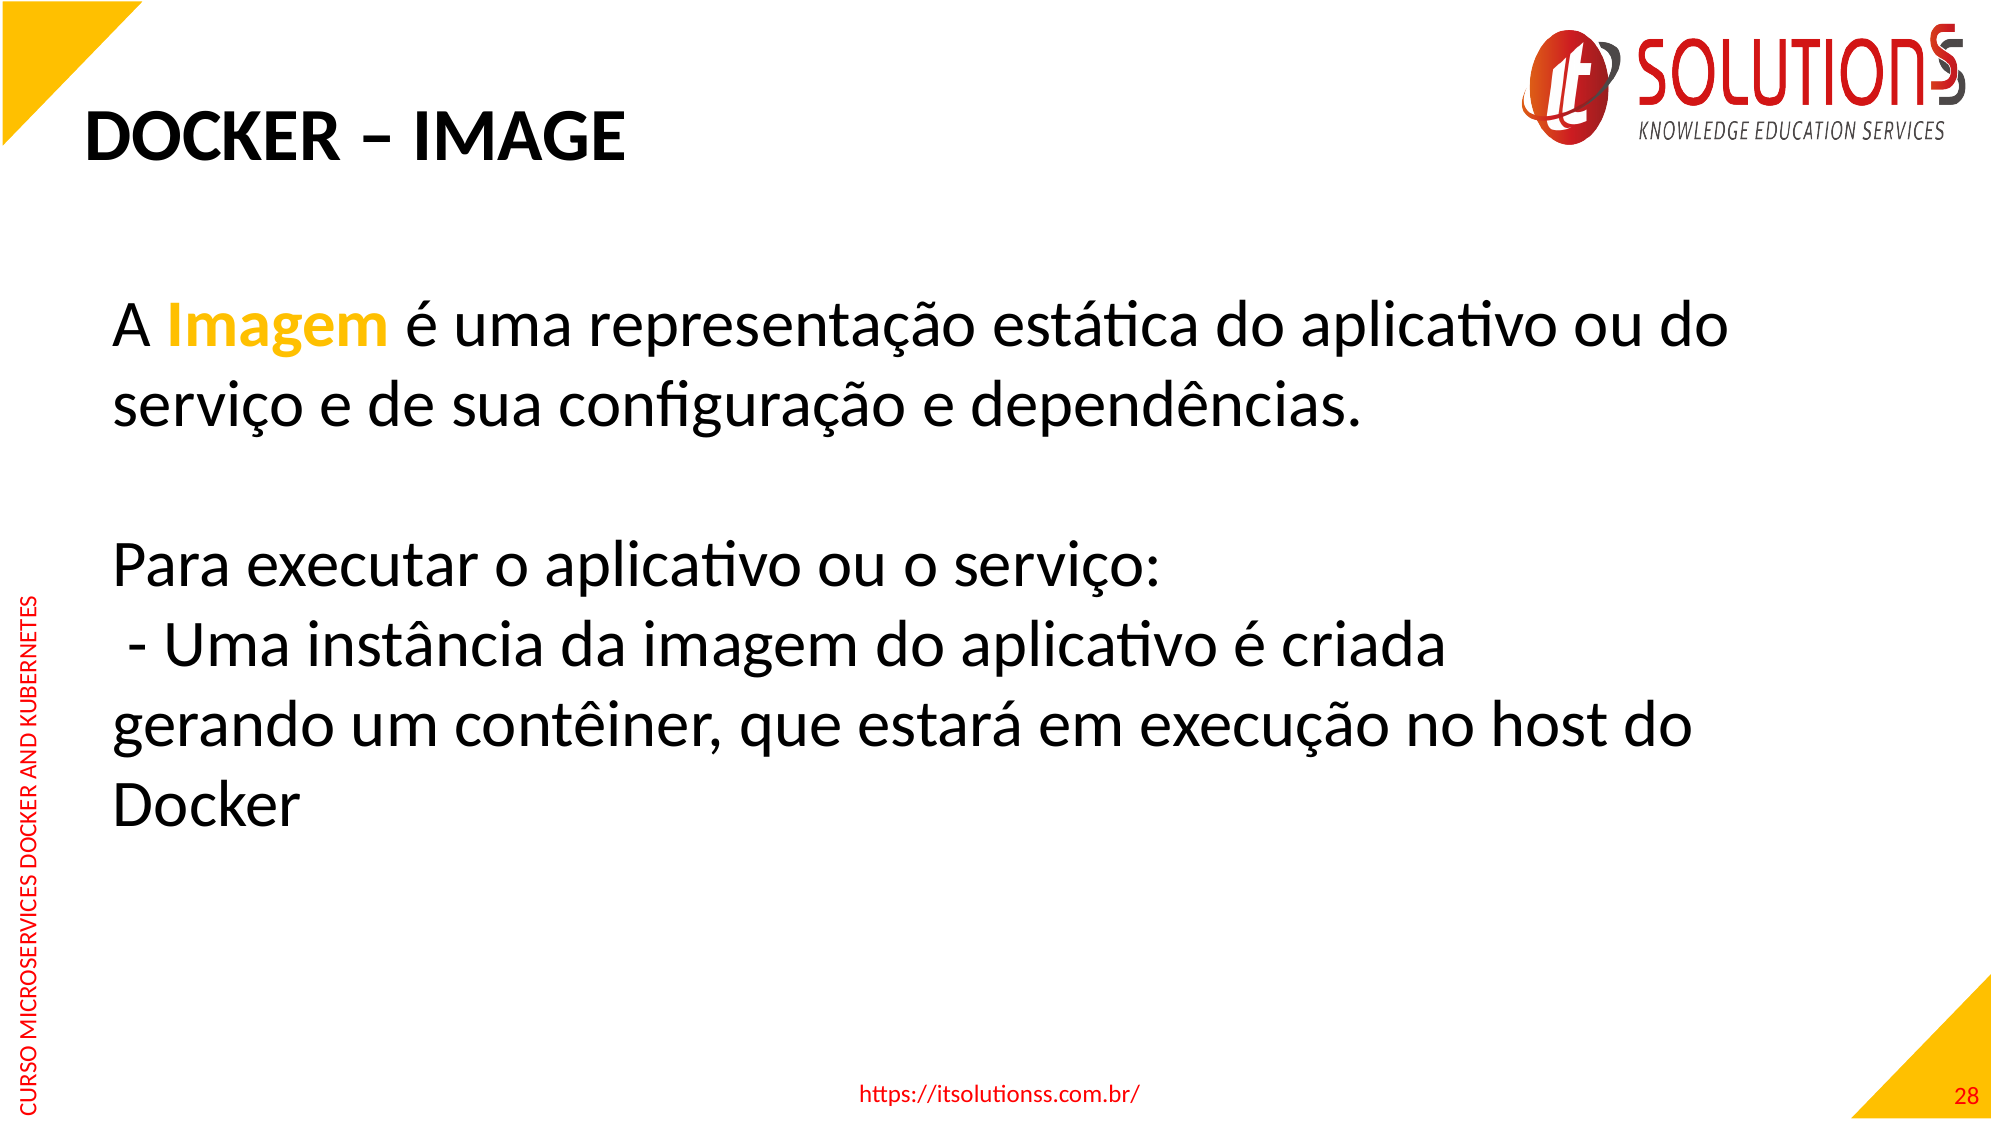

DOCKER – IMAGE
A Imagem é uma representação estática do aplicativo ou do serviço e de sua configuração e dependências.

Para executar o aplicativo ou o serviço:
 - Uma instância da imagem do aplicativo é criada
gerando um contêiner, que estará em execução no host do Docker
https://itsolutionss.com.br/
28